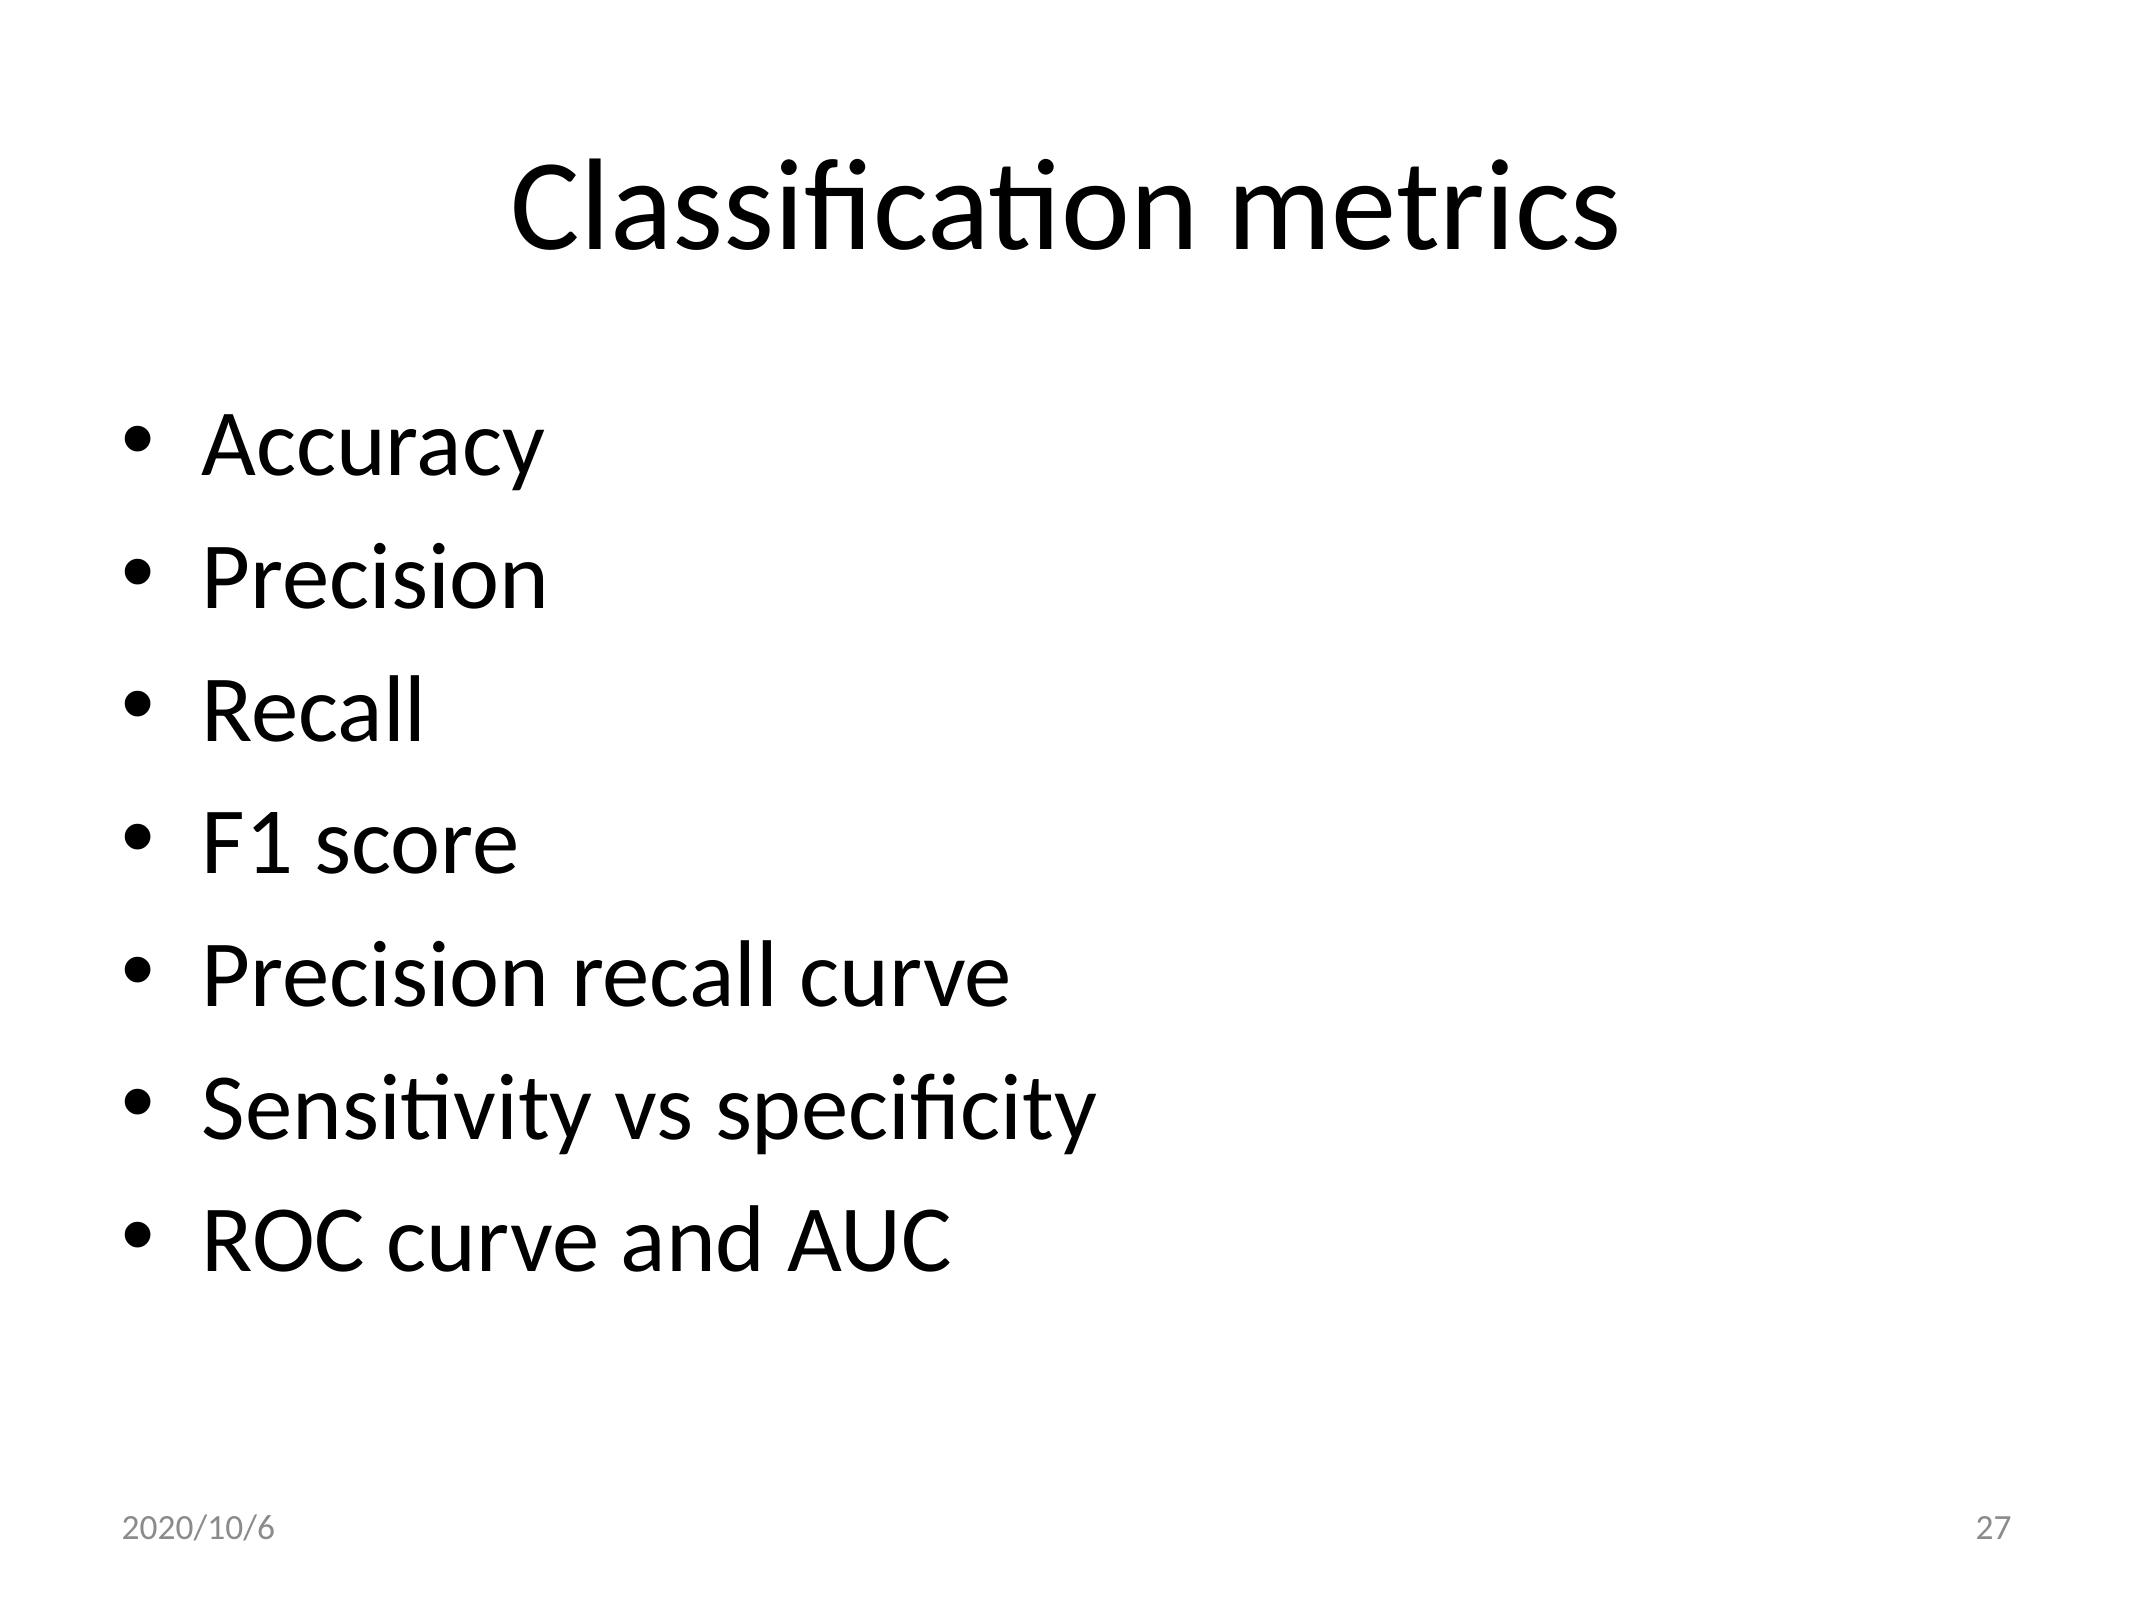

# Classification metrics
Accuracy
Precision
Recall
F1 score
Precision recall curve
Sensitivity vs specificity
ROC curve and AUC

2020/10/6
27